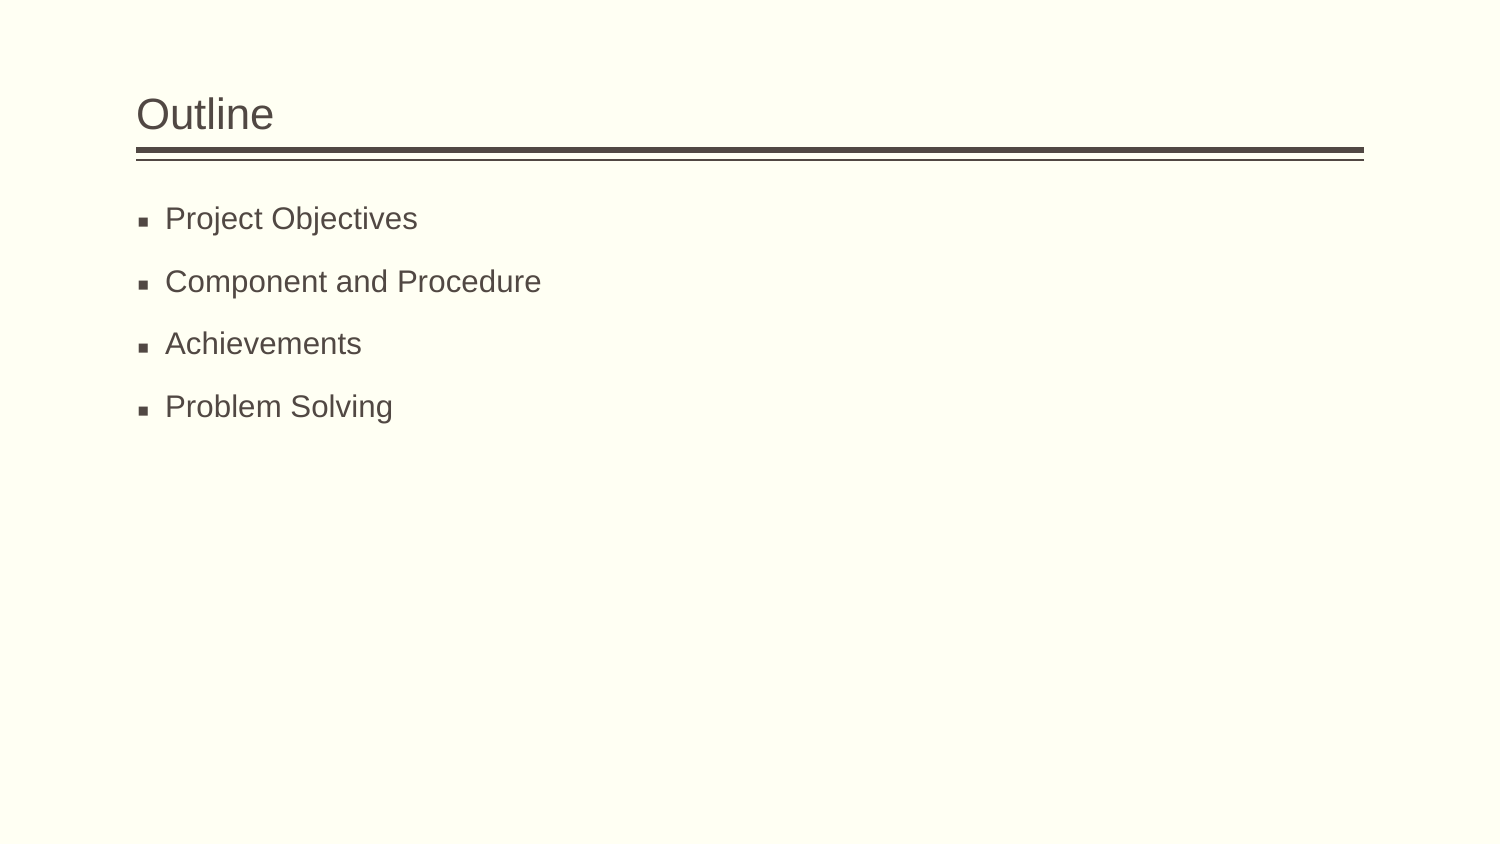

# Outline
Project Objectives
Component and Procedure
Achievements
Problem Solving